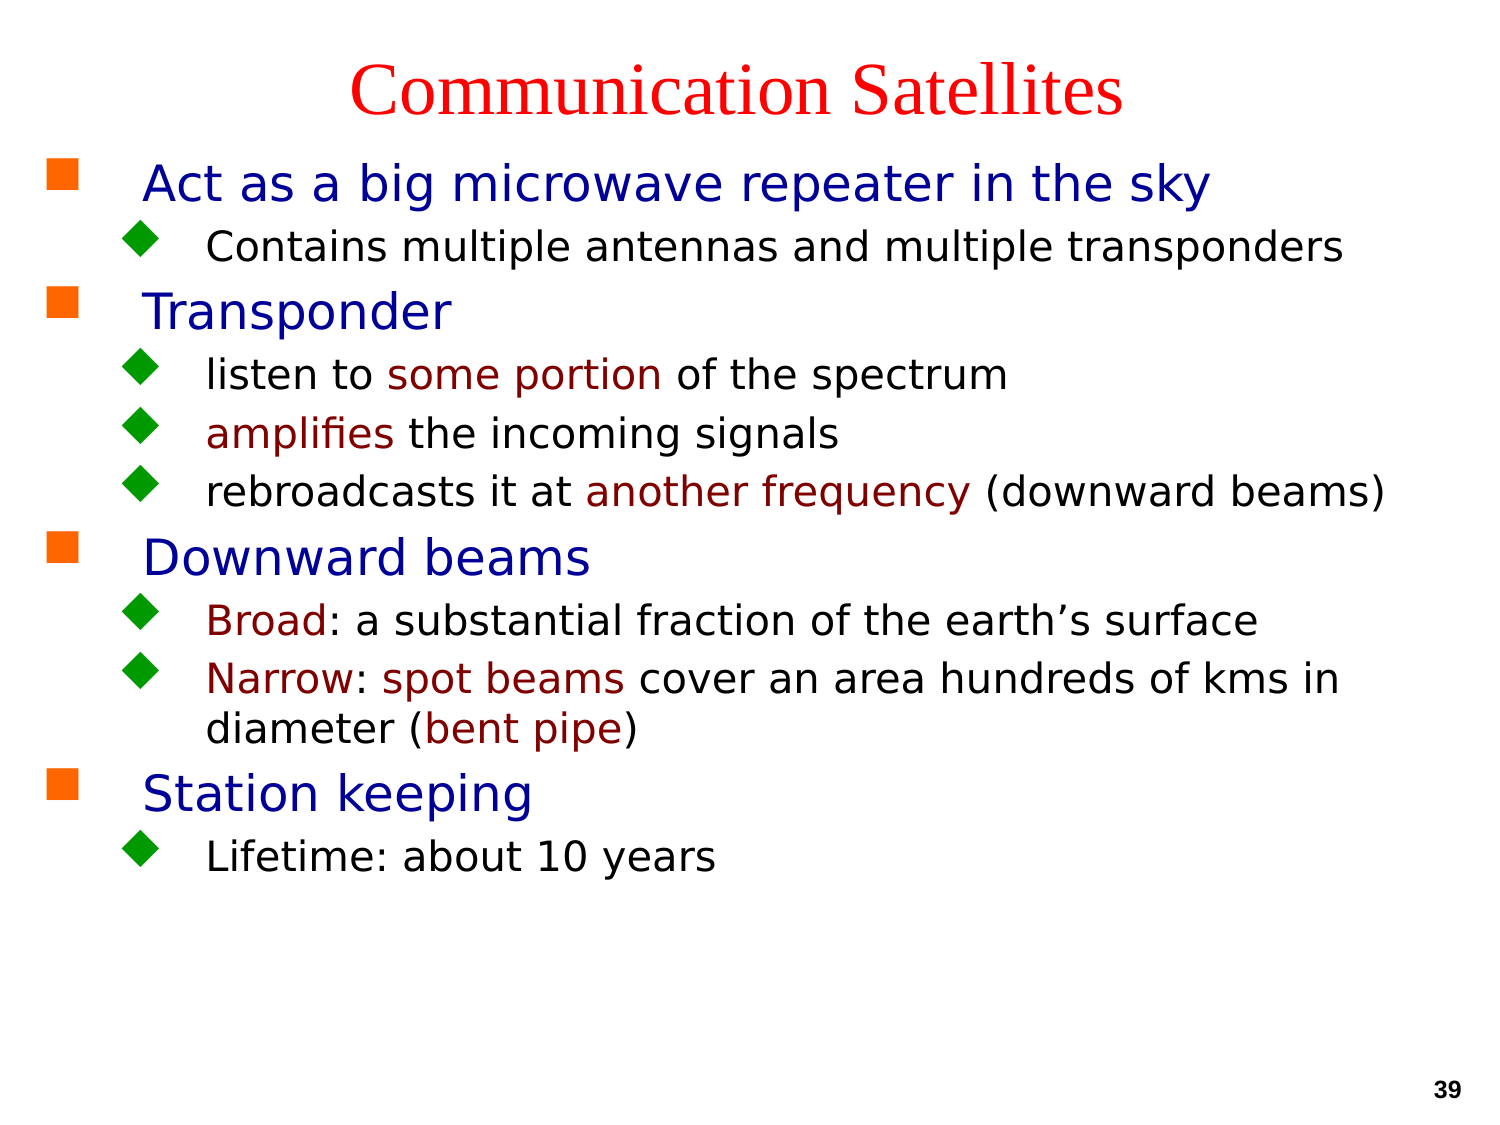

# Communication Satellites
Act as a big microwave repeater in the sky
Contains multiple antennas and multiple transponders
Transponder
listen to some portion of the spectrum
amplifies the incoming signals
rebroadcasts it at another frequency (downward beams)
Downward beams
Broad: a substantial fraction of the earth’s surface
Narrow: spot beams cover an area hundreds of kms in diameter (bent pipe)
Station keeping
Lifetime: about 10 years